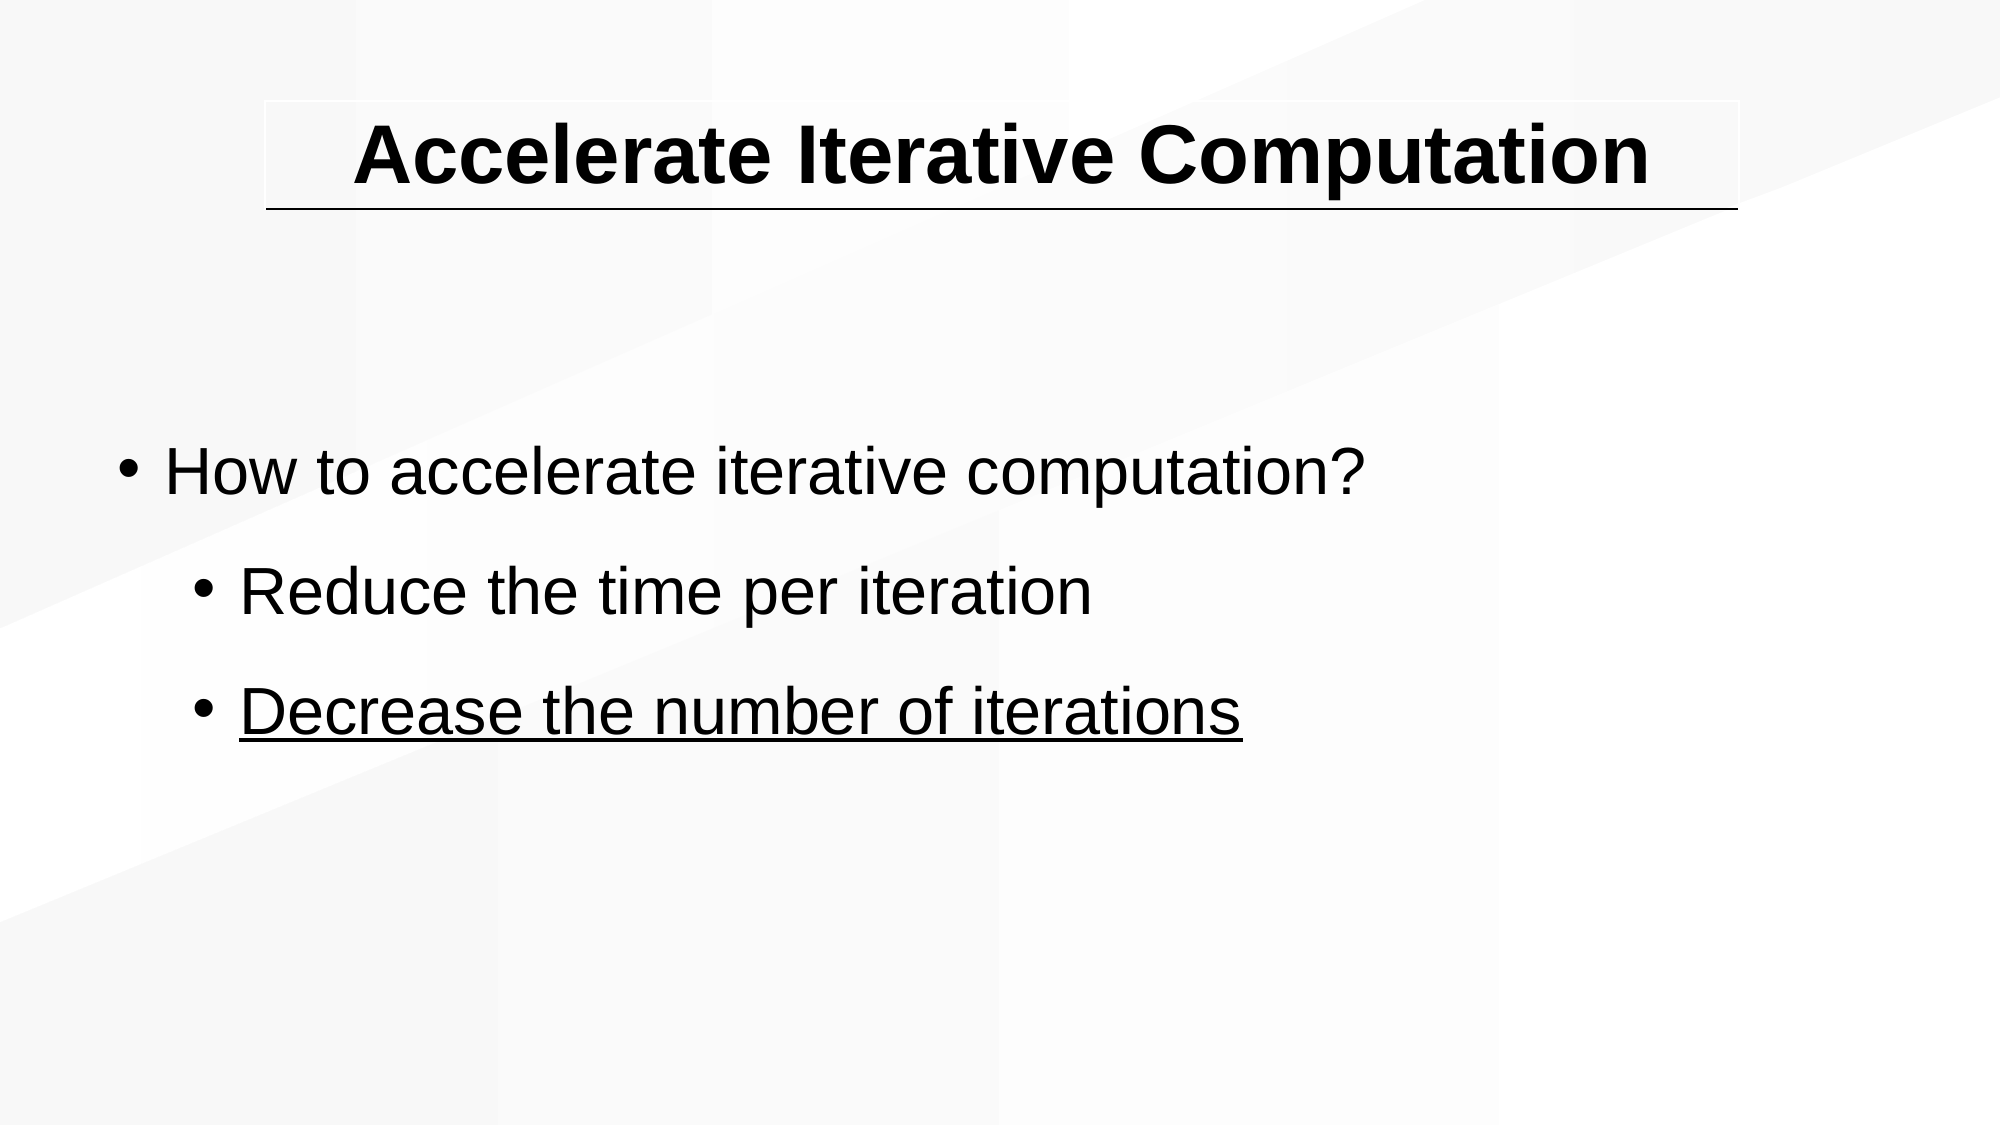

| Accelerate Iterative Computation |
| --- |
How to accelerate iterative computation?
Reduce the time per iteration
Decrease the number of iterations